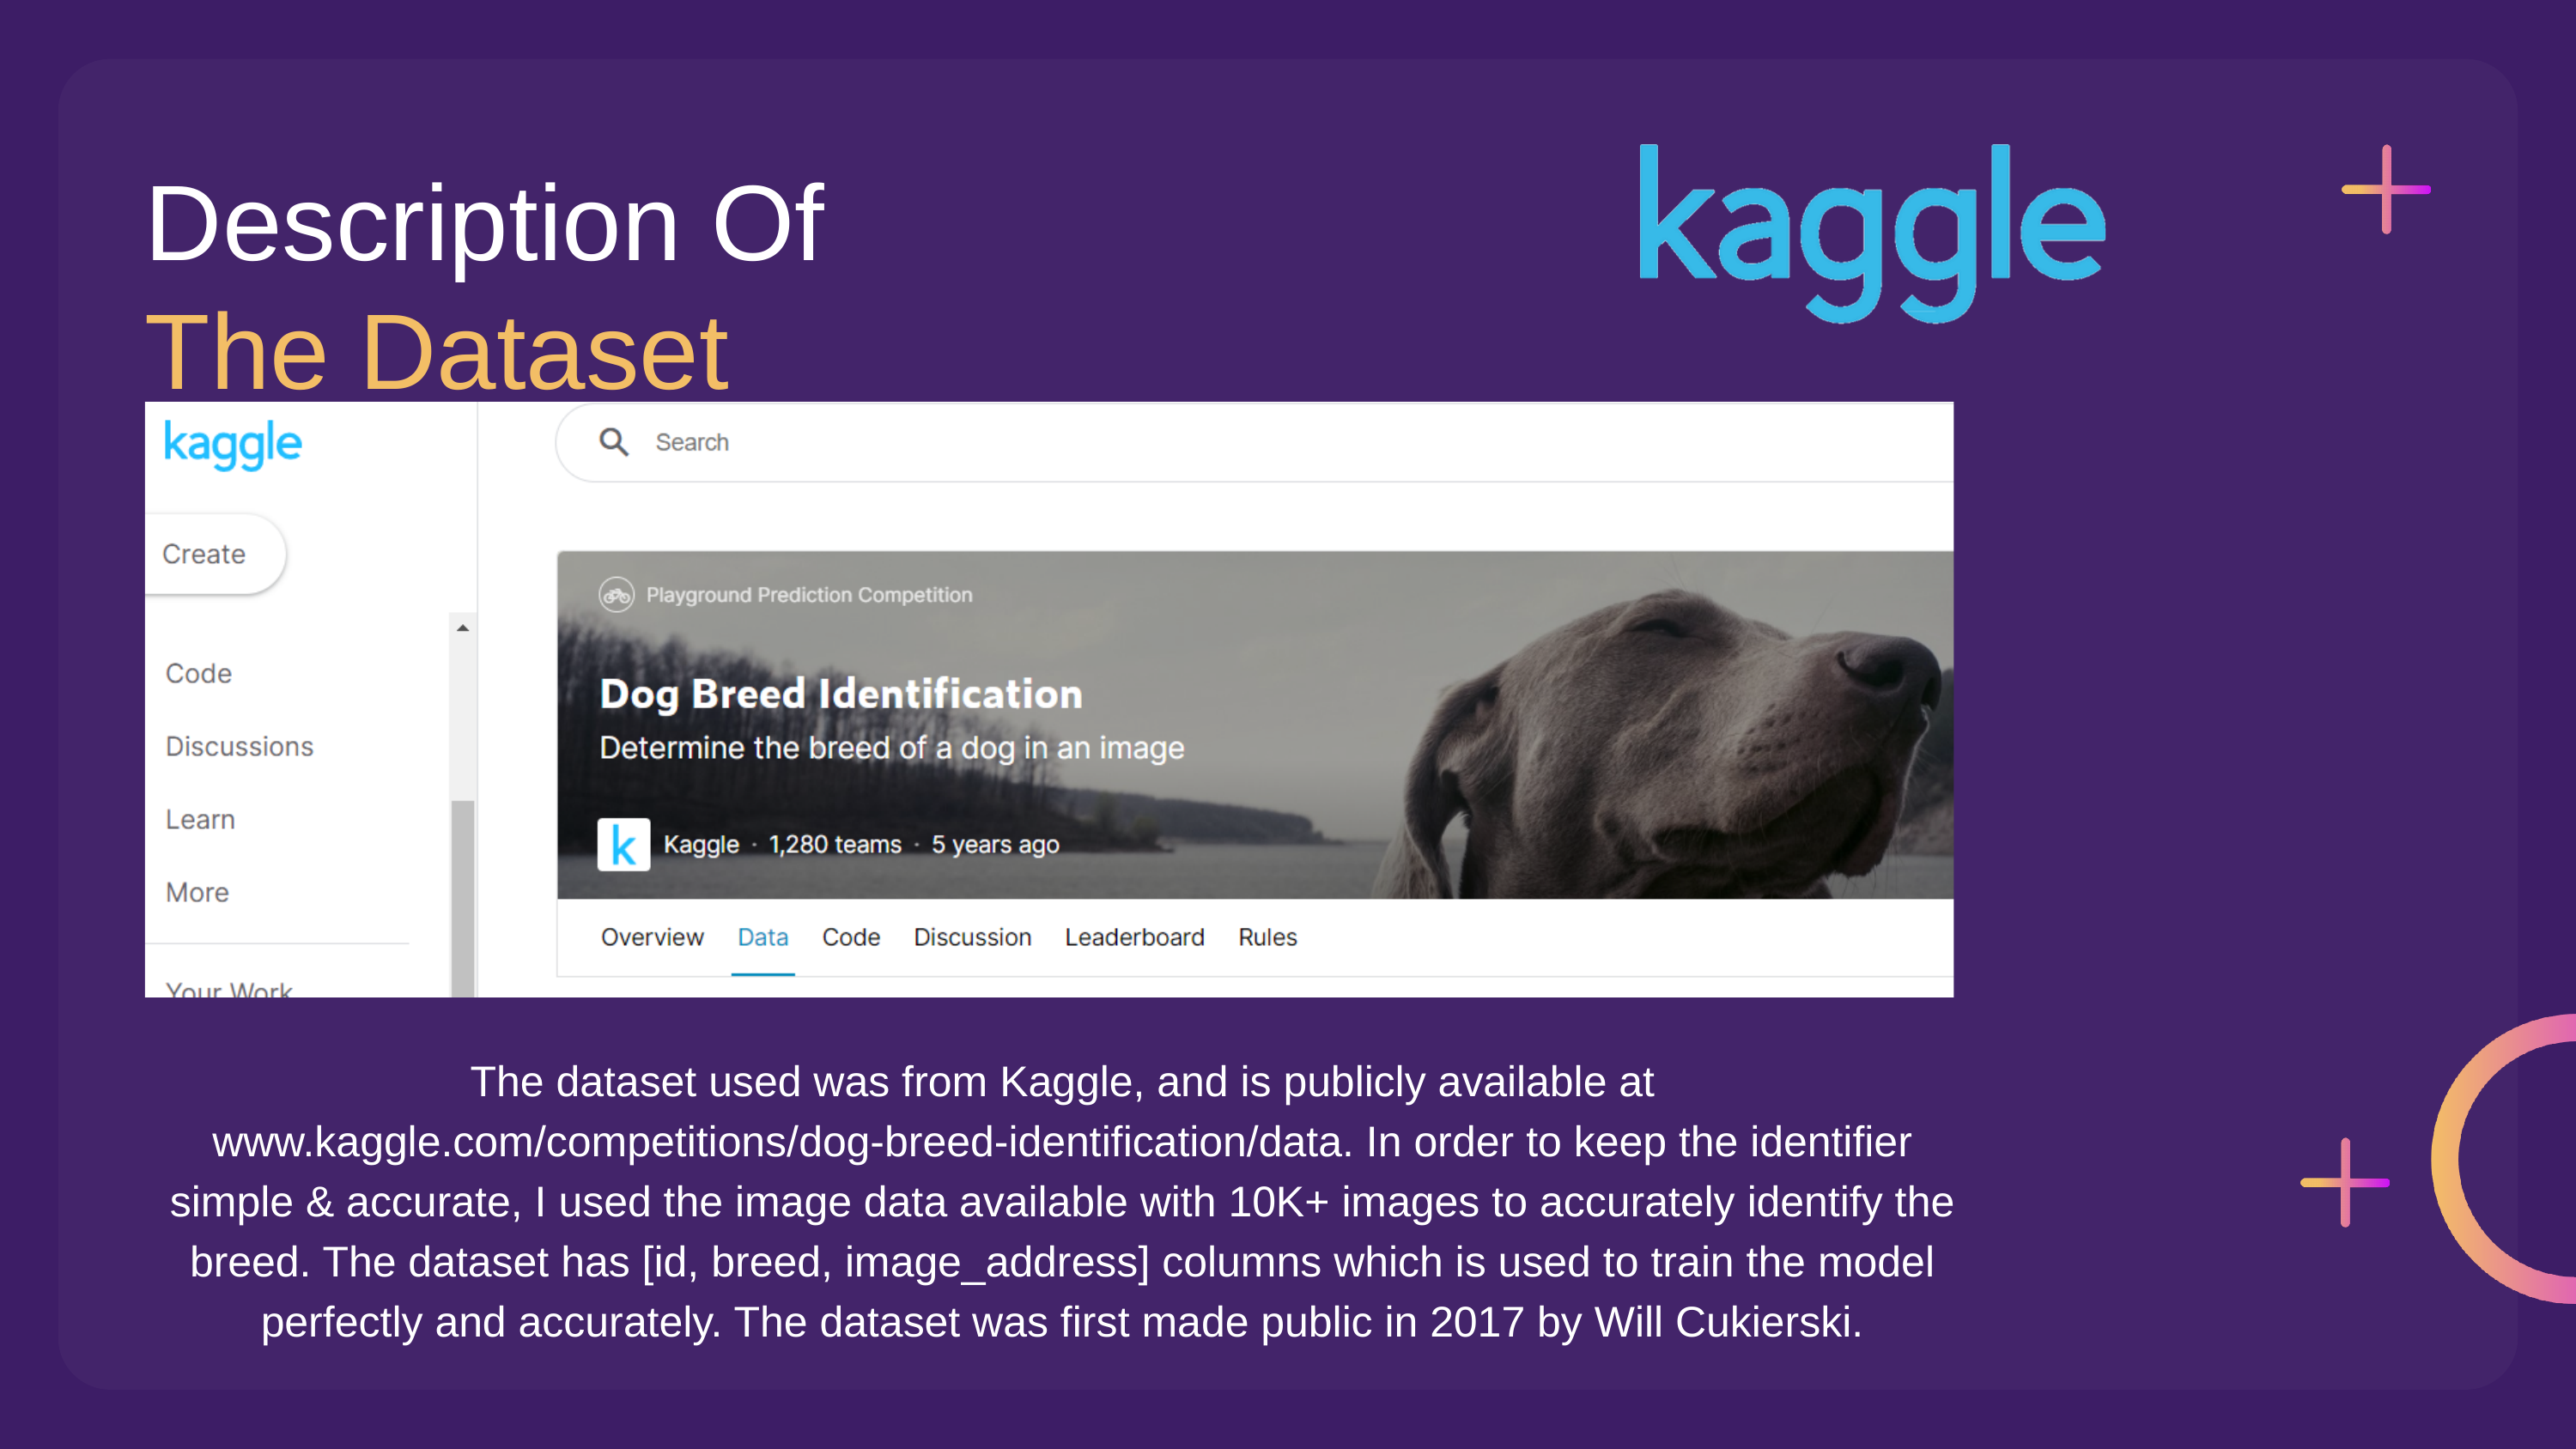

Description Of
The Dataset

The dataset used was from Kaggle, and is publicly available at www.kaggle.com/competitions/dog-breed-identification/data. In order to keep the identifier simple & accurate, I used the image data available with 10K+ images to accurately identify the breed. The dataset has [id, breed, image_address] columns which is used to train the model perfectly and accurately. The dataset was first made public in 2017 by Will Cukierski.